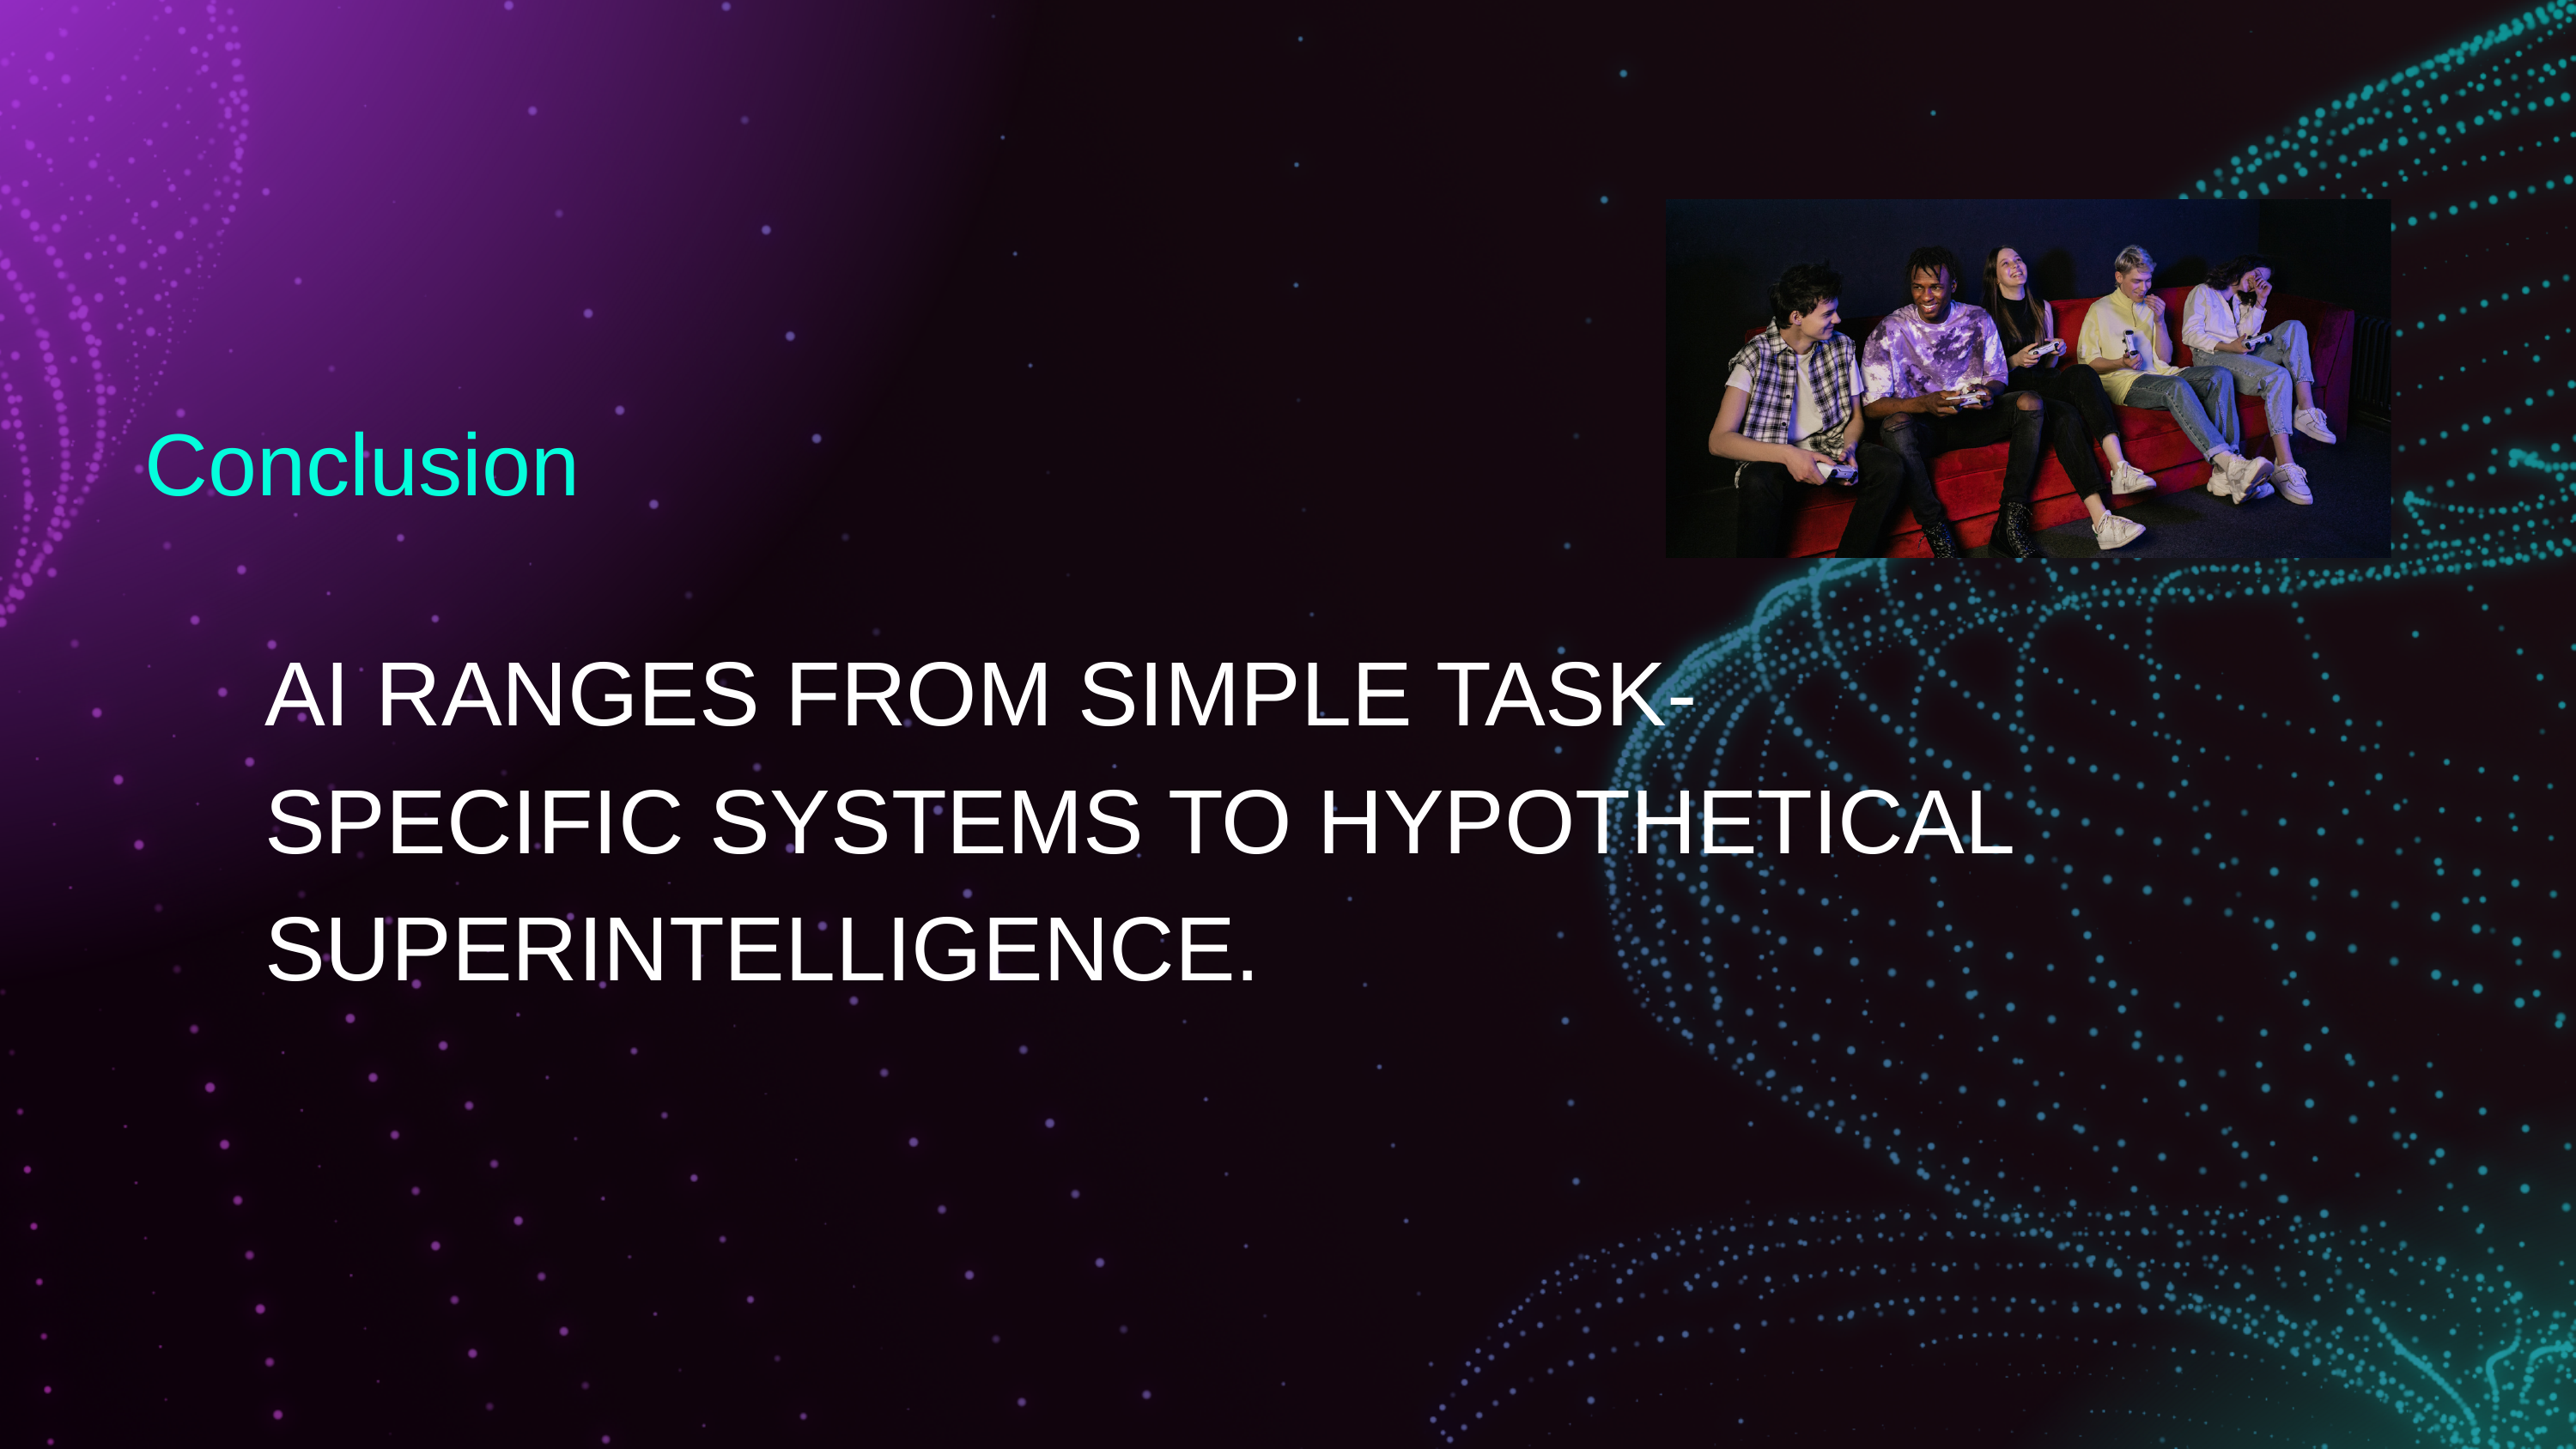

Conclusion
AI RANGES FROM SIMPLE TASK-SPECIFIC SYSTEMS TO HYPOTHETICAL SUPERINTELLIGENCE.